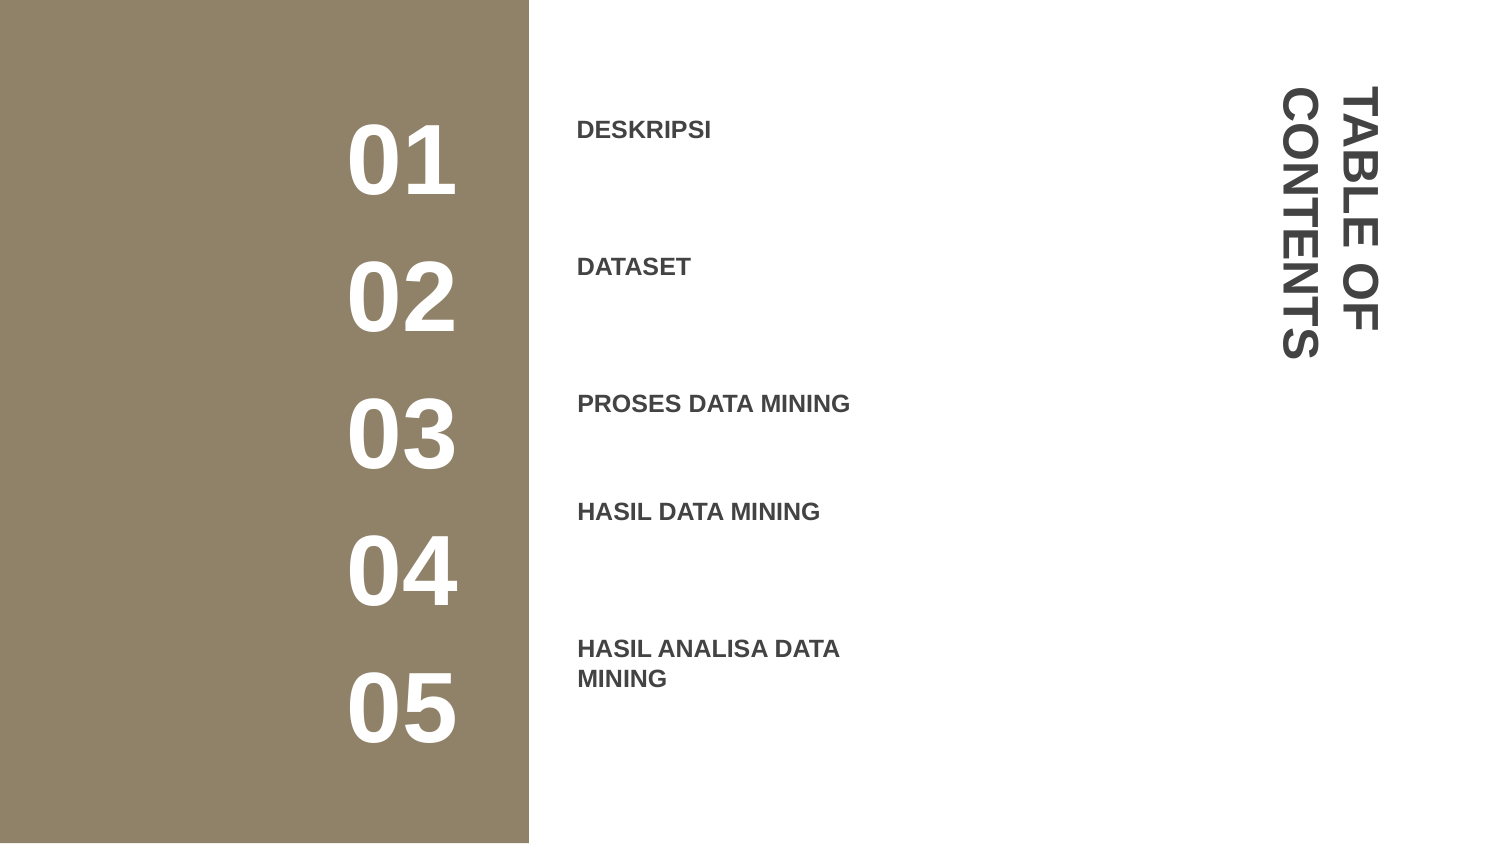

# DESKRIPSI
01

DATASET
02

TABLE OF CONTENTS
PROSES DATA MINING
03

HASIL DATA MINING
04

HASIL ANALISA DATA MINING
05